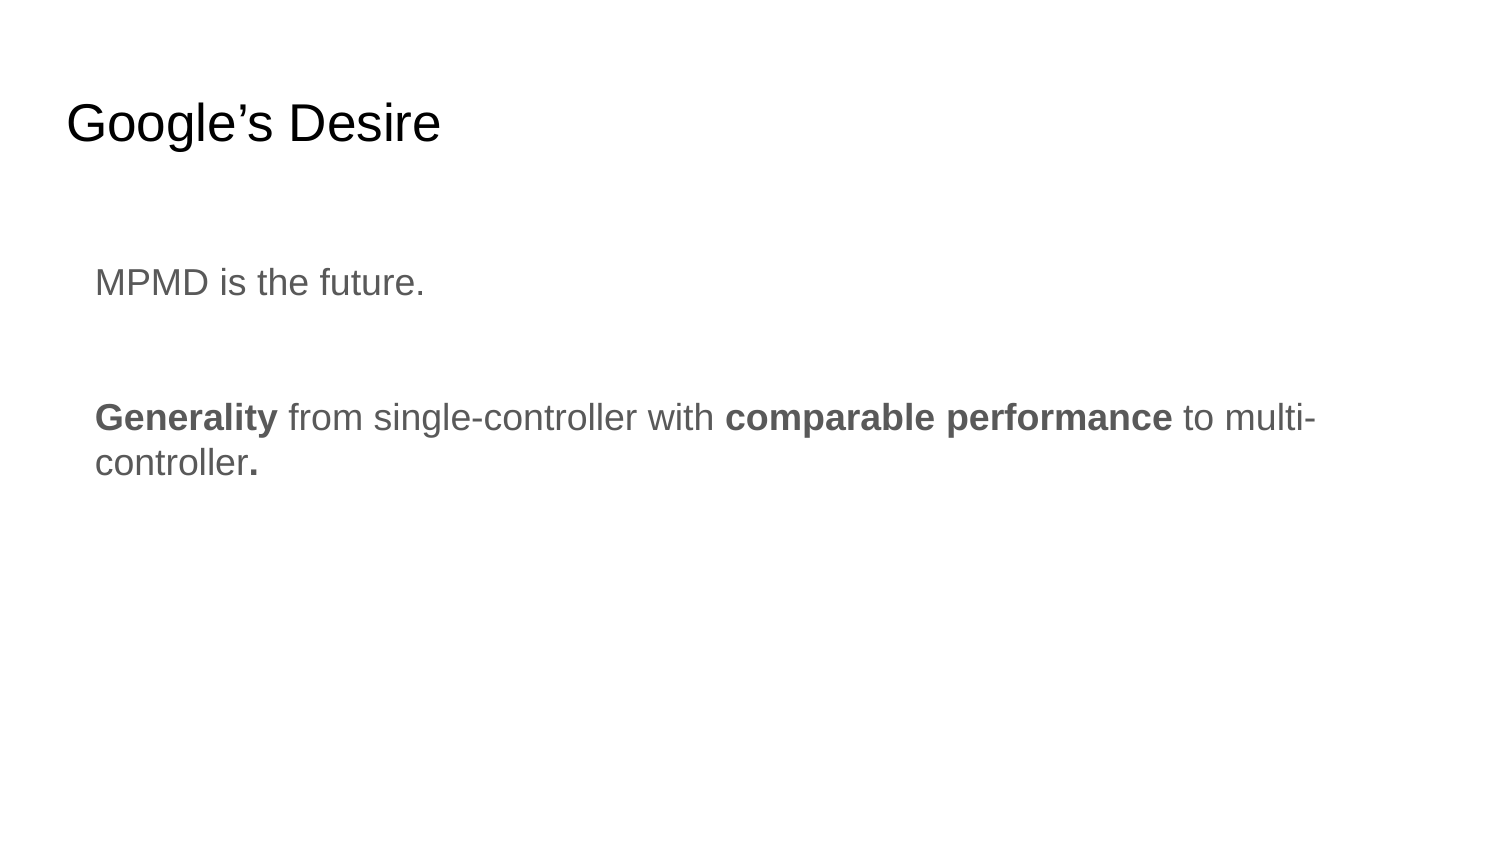

# Google’s Desire
MPMD is the future.

Generality from single-controller with comparable performance to multi-controller.